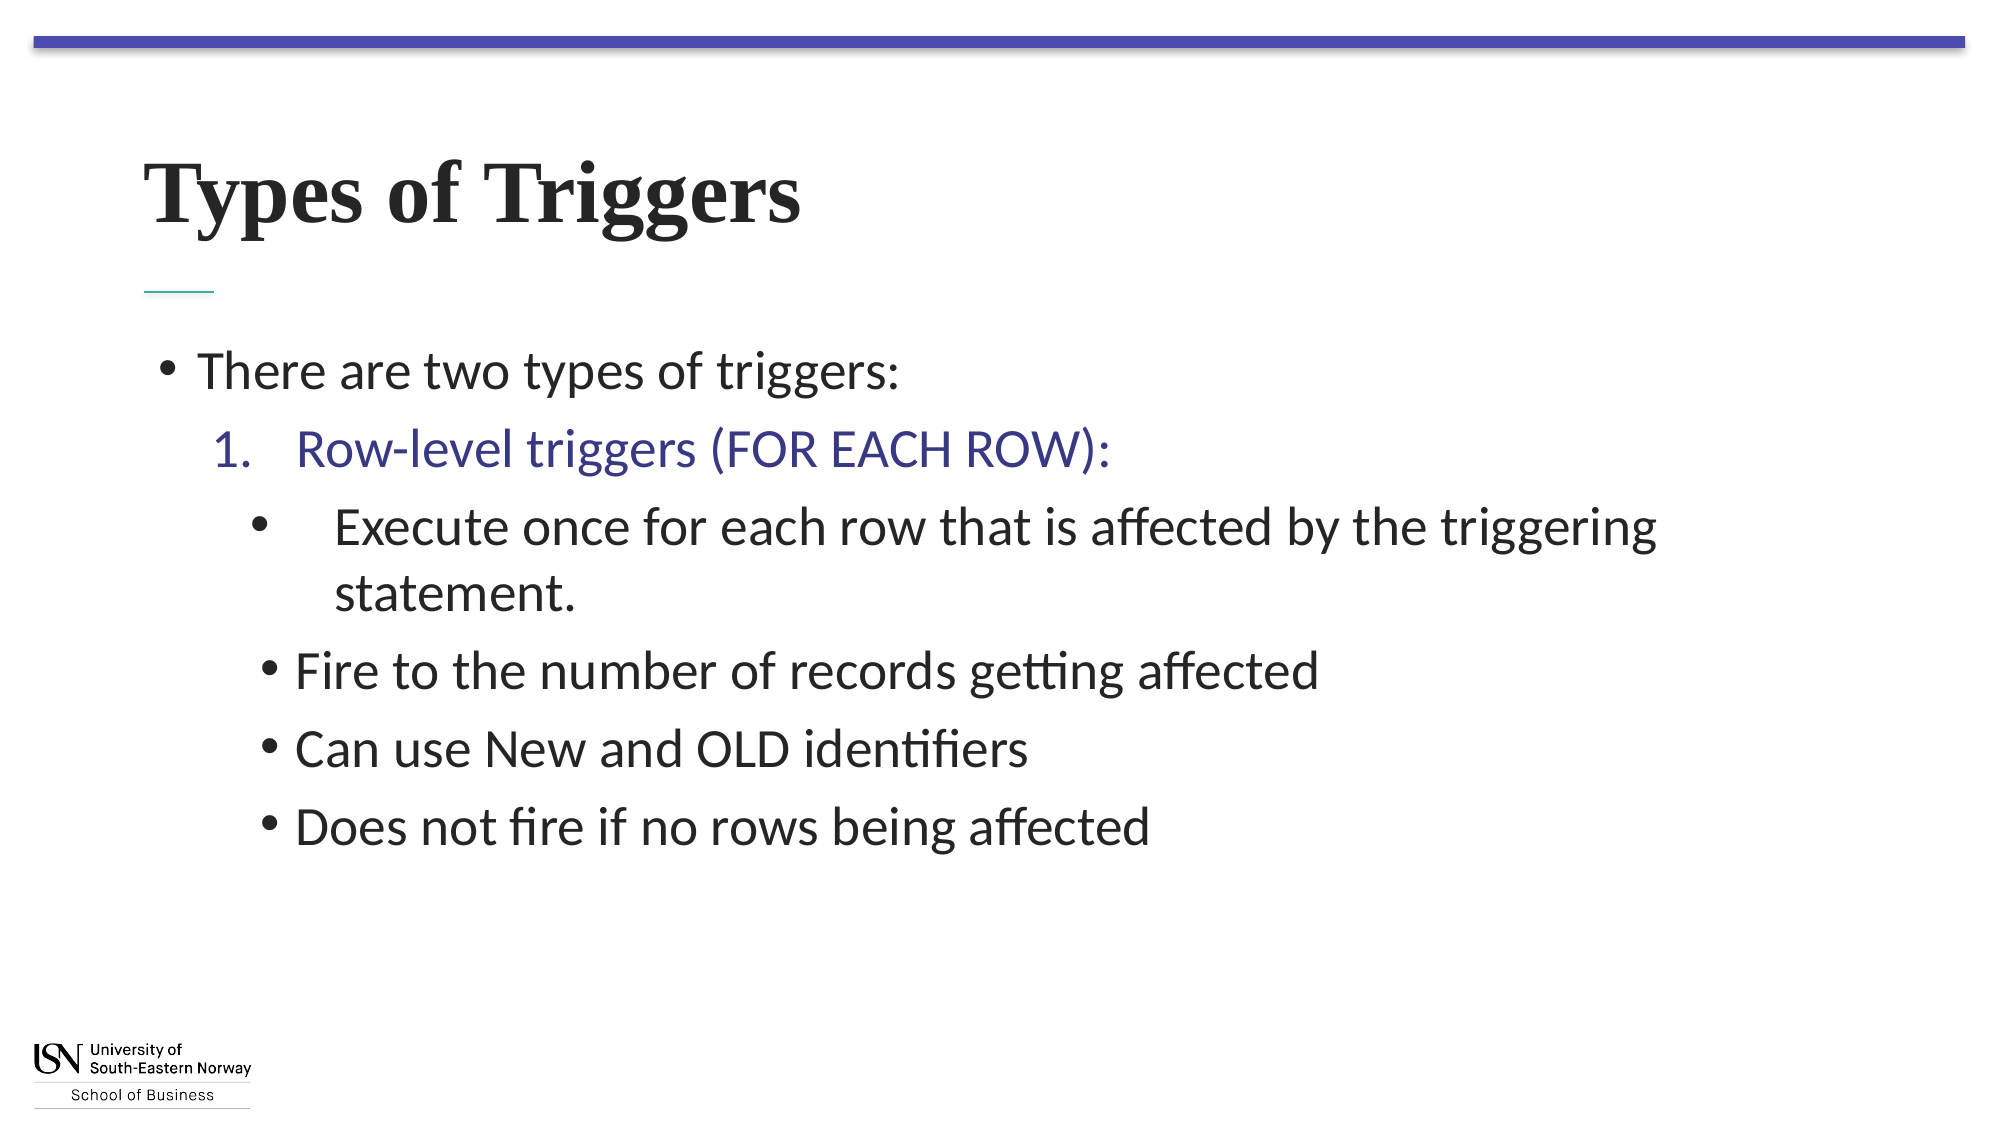

# Types of Triggers
There are two types of triggers:
Row-level triggers (FOR EACH ROW):
Execute once for each row that is affected by the triggering statement.
Fire to the number of records getting affected
Can use New and OLD identifiers
Does not fire if no rows being affected